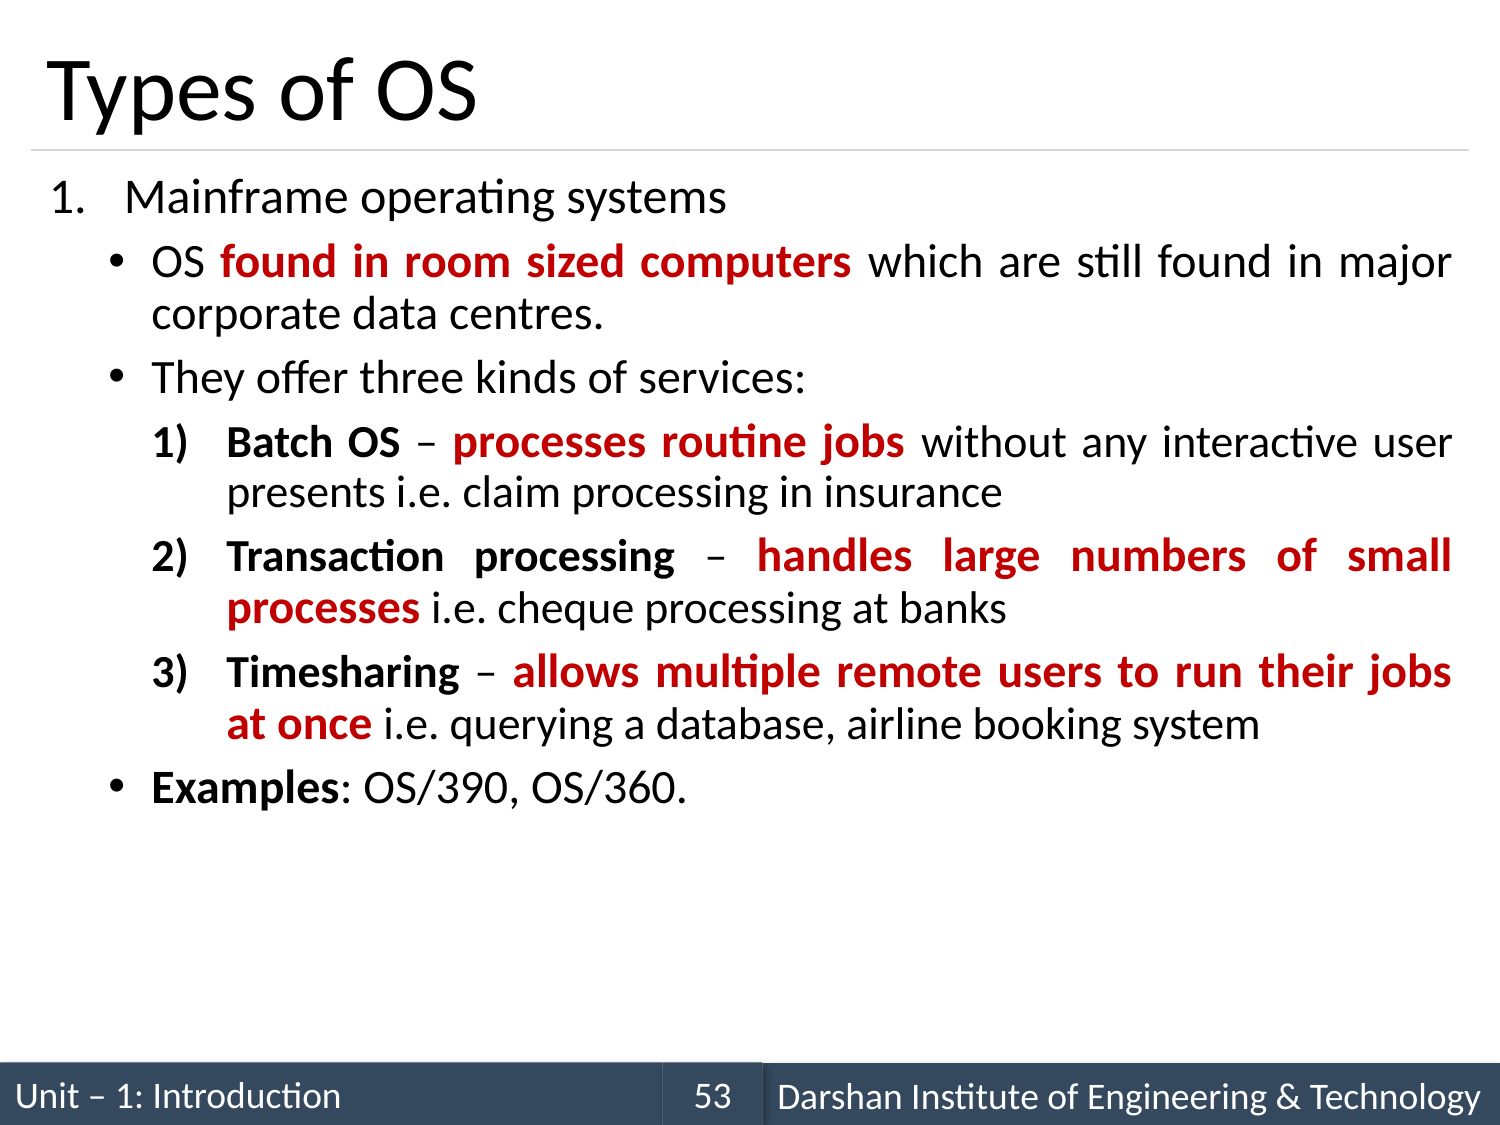

# Types of OS
Mainframe operating systems
OS found in room sized computers which are still found in major corporate data centres.
They offer three kinds of services:
Batch OS – processes routine jobs without any interactive user presents i.e. claim processing in insurance
Transaction processing – handles large numbers of small processes i.e. cheque processing at banks
Timesharing – allows multiple remote users to run their jobs at once i.e. querying a database, airline booking system
Examples: OS/390, OS/360.